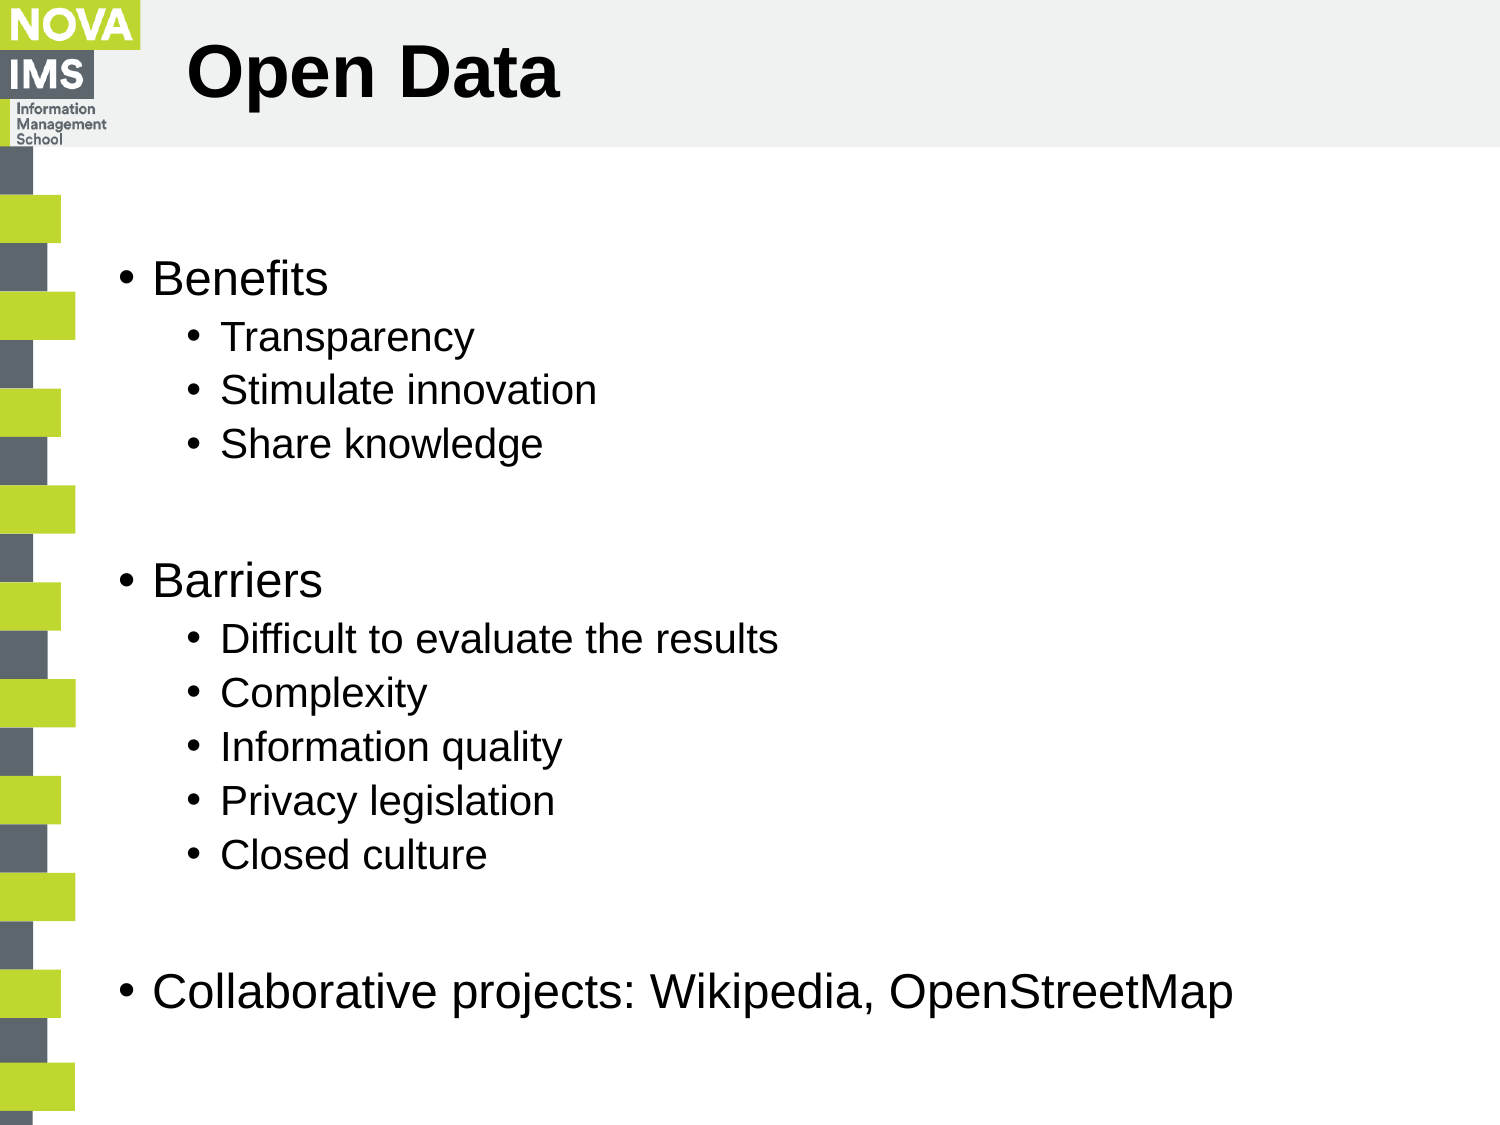

# Open Data

Benefits
Transparency
Stimulate innovation
Share knowledge

Barriers
Difficult to evaluate the results
Complexity
Information quality
Privacy legislation
Closed culture

Collaborative projects: Wikipedia, OpenStreetMap